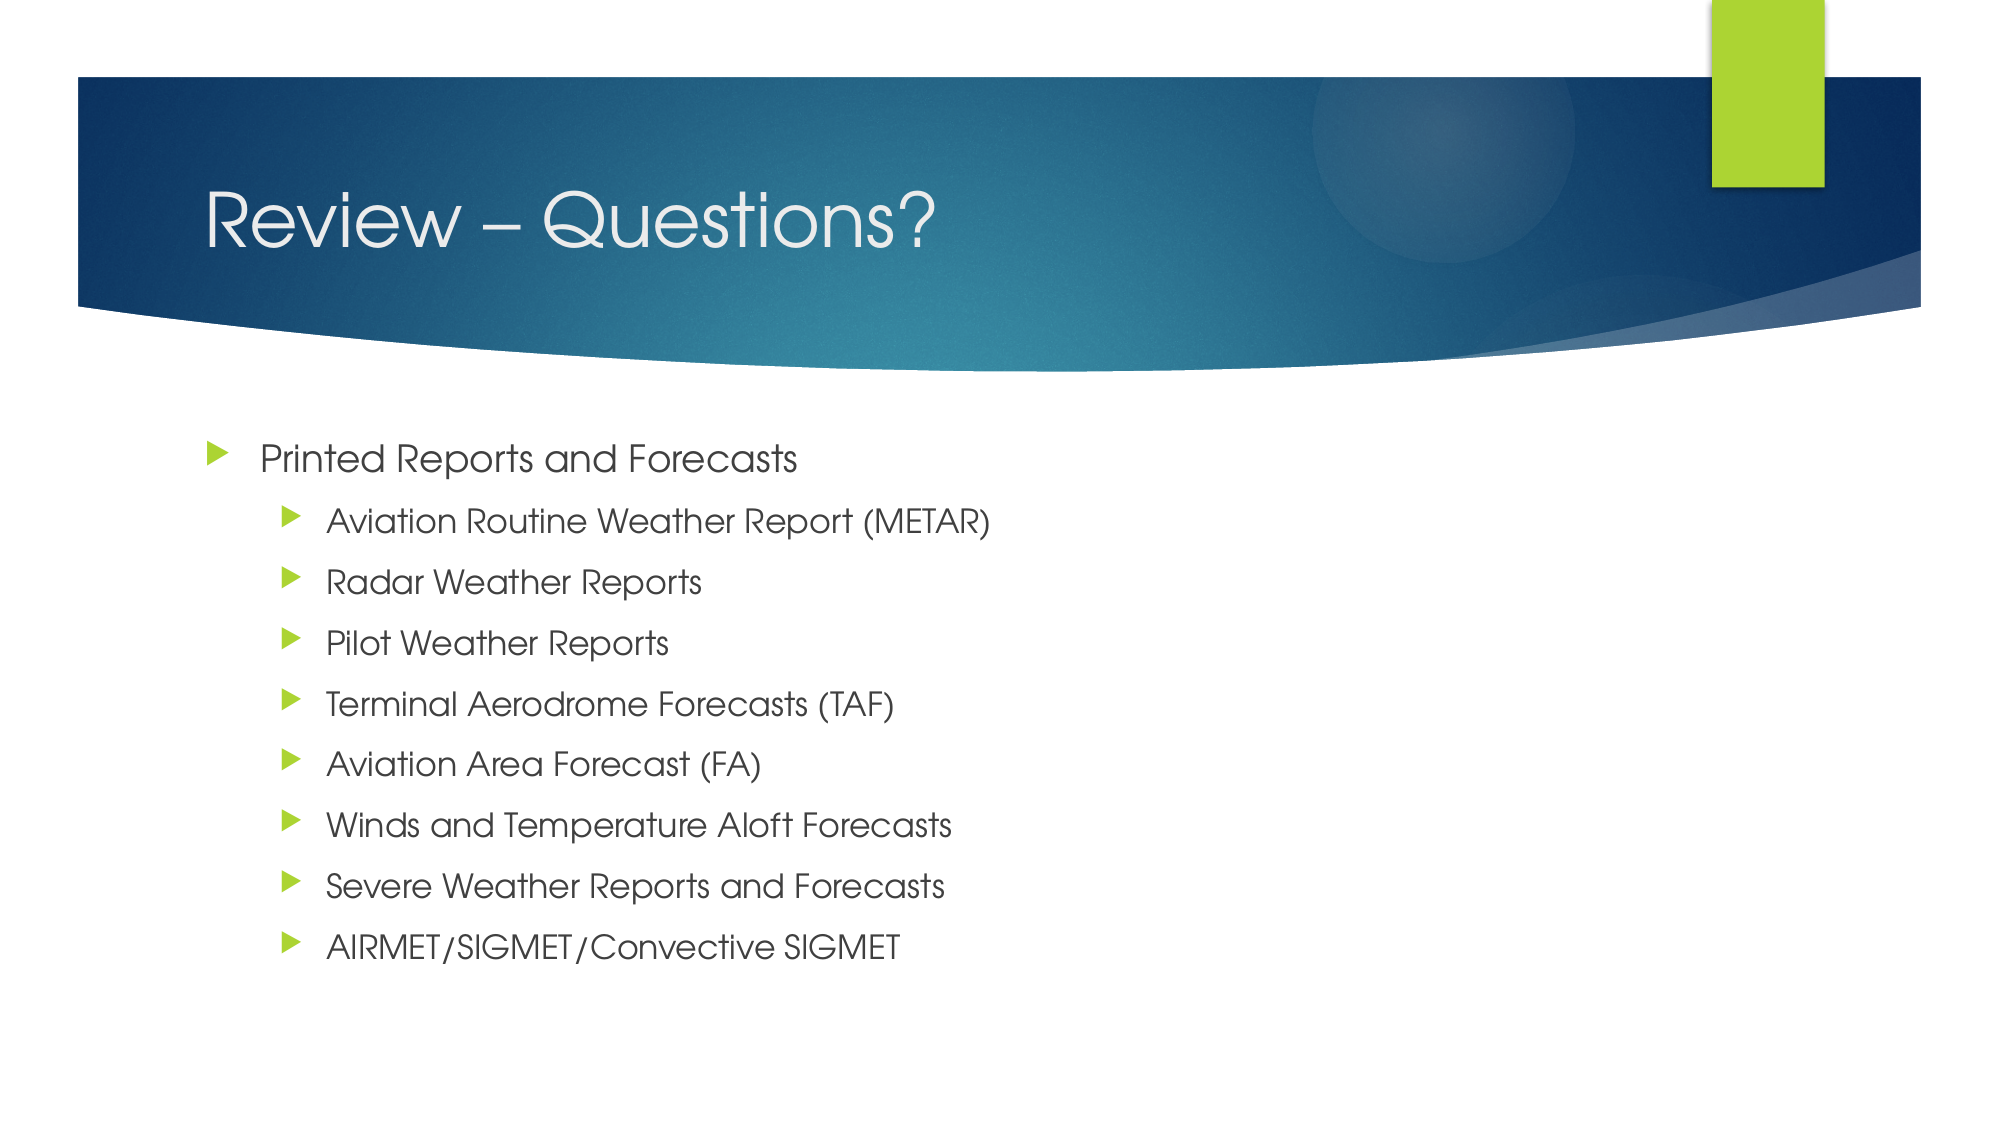

# Review – Questions?
Printed Reports and Forecasts
Aviation Routine Weather Report (METAR)
Radar Weather Reports
Pilot Weather Reports
Terminal Aerodrome Forecasts (TAF)
Aviation Area Forecast (FA)
Winds and Temperature Aloft Forecasts
Severe Weather Reports and Forecasts
AIRMET/SIGMET/Convective SIGMET